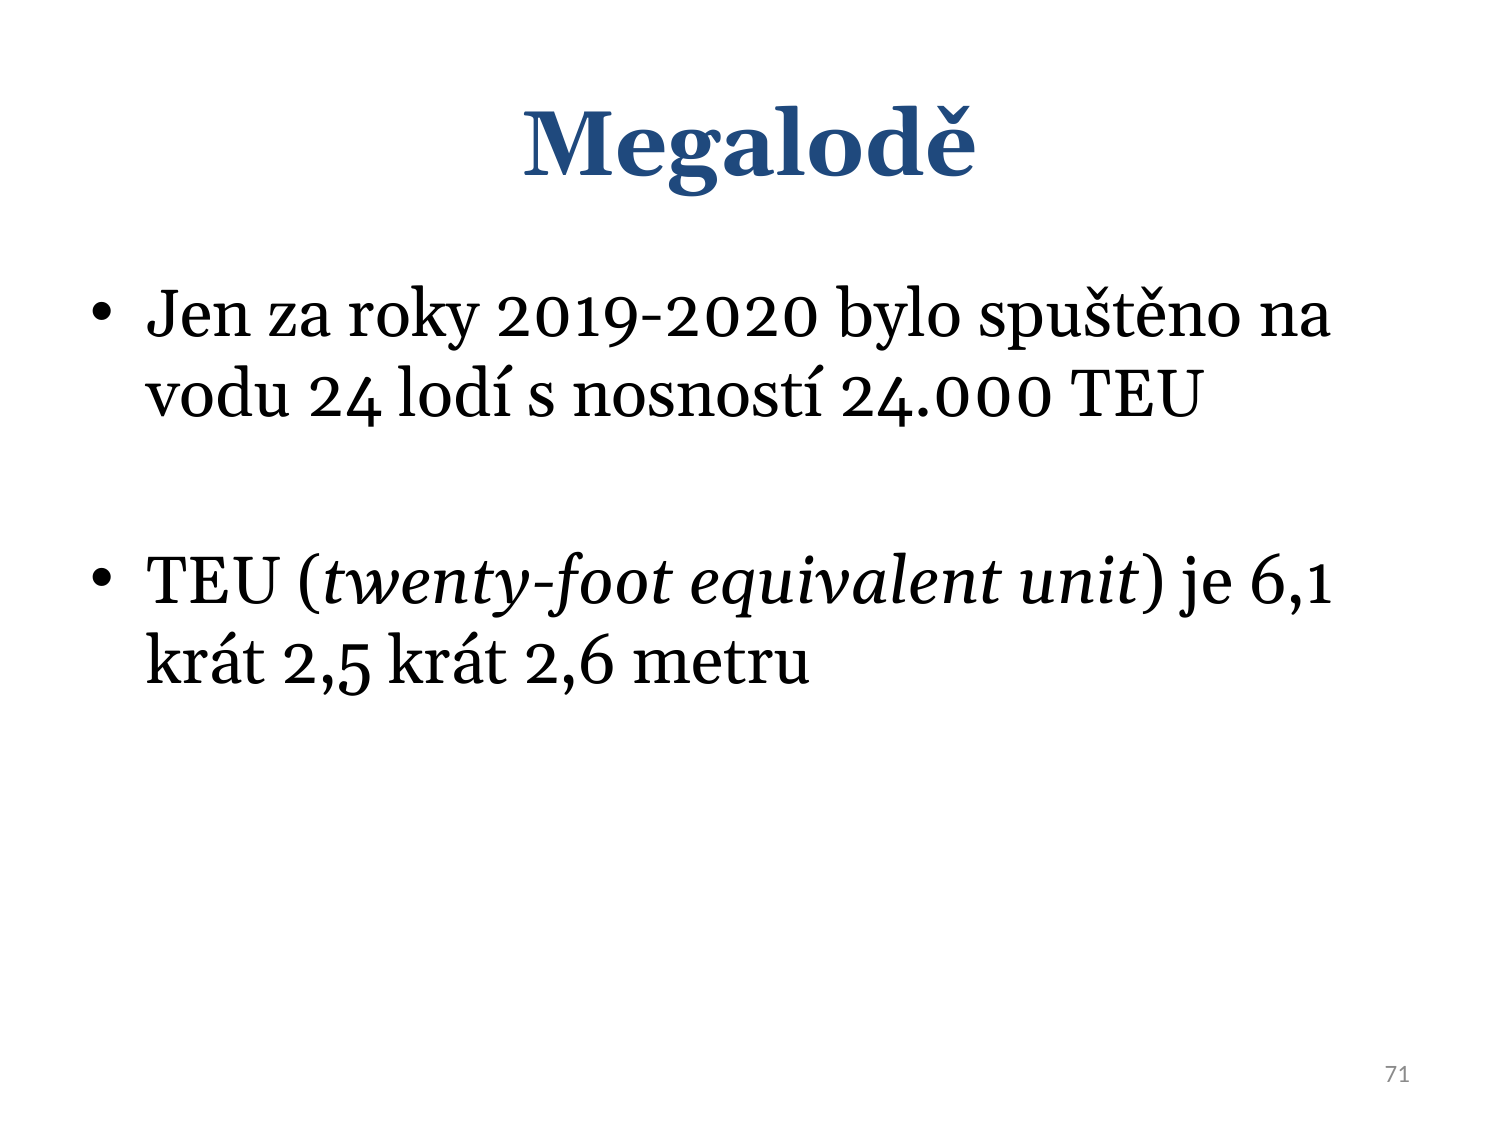

# Megalodě
Jen za roky 2019-2020 bylo spuštěno na vodu 24 lodí s nosností 24.000 TEU

TEU (twenty-foot equivalent unit) je 6,1 krát 2,5 krát 2,6 metru

71